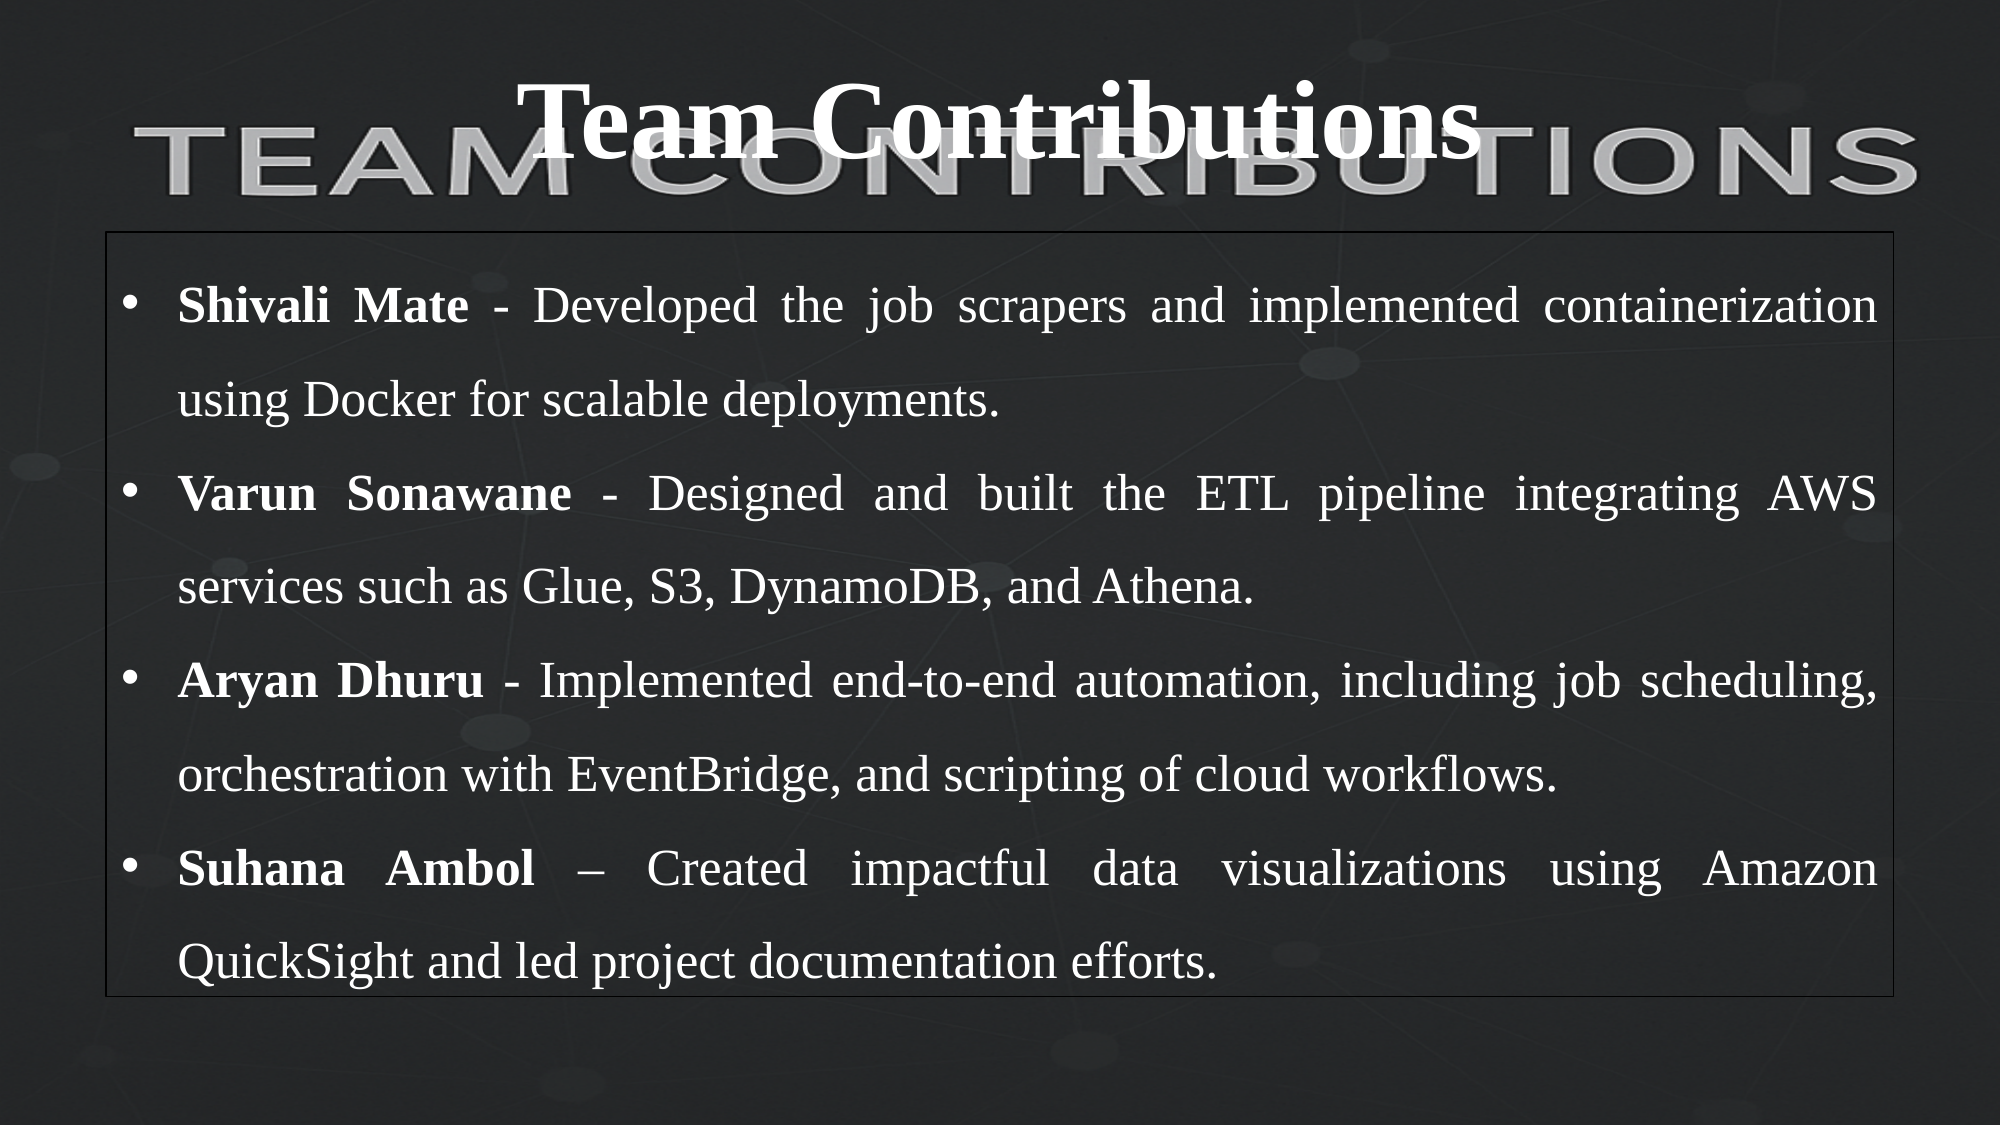

Team Contributions
Shivali Mate - Developed the job scrapers and implemented containerization using Docker for scalable deployments.
Varun Sonawane - Designed and built the ETL pipeline integrating AWS services such as Glue, S3, DynamoDB, and Athena.
Aryan Dhuru - Implemented end-to-end automation, including job scheduling, orchestration with EventBridge, and scripting of cloud workflows.
Suhana Ambol – Created impactful data visualizations using Amazon QuickSight and led project documentation efforts.